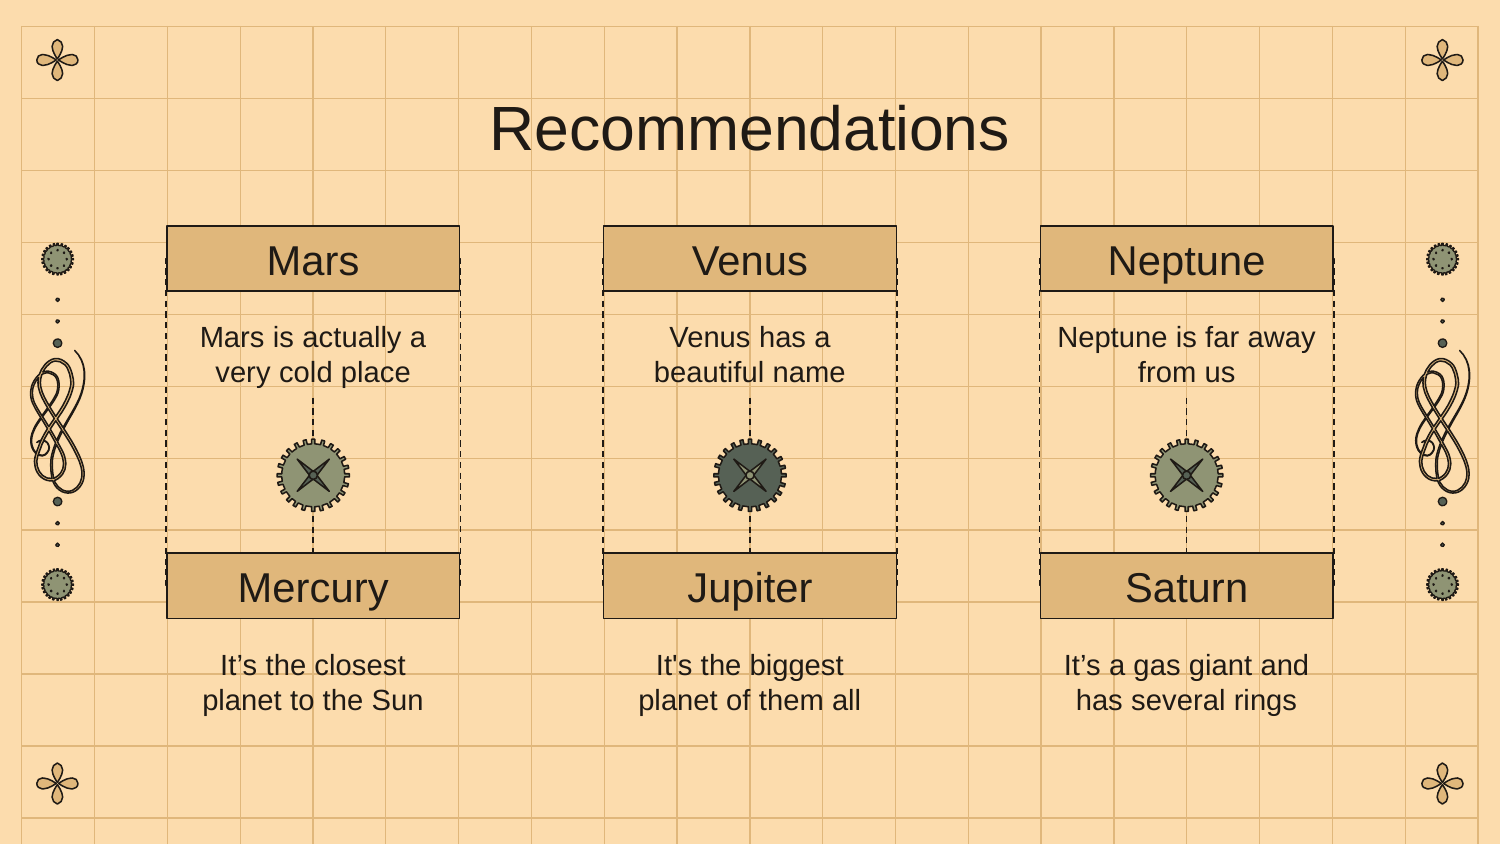

# Recommendations
Mars
Venus
Neptune
Mars is actually a very cold place
Venus has a beautiful name
Neptune is far away from us

Mercury
Jupiter
Saturn
It’s the closest planet to the Sun
It's the biggest planet of them all
It’s a gas giant and has several rings